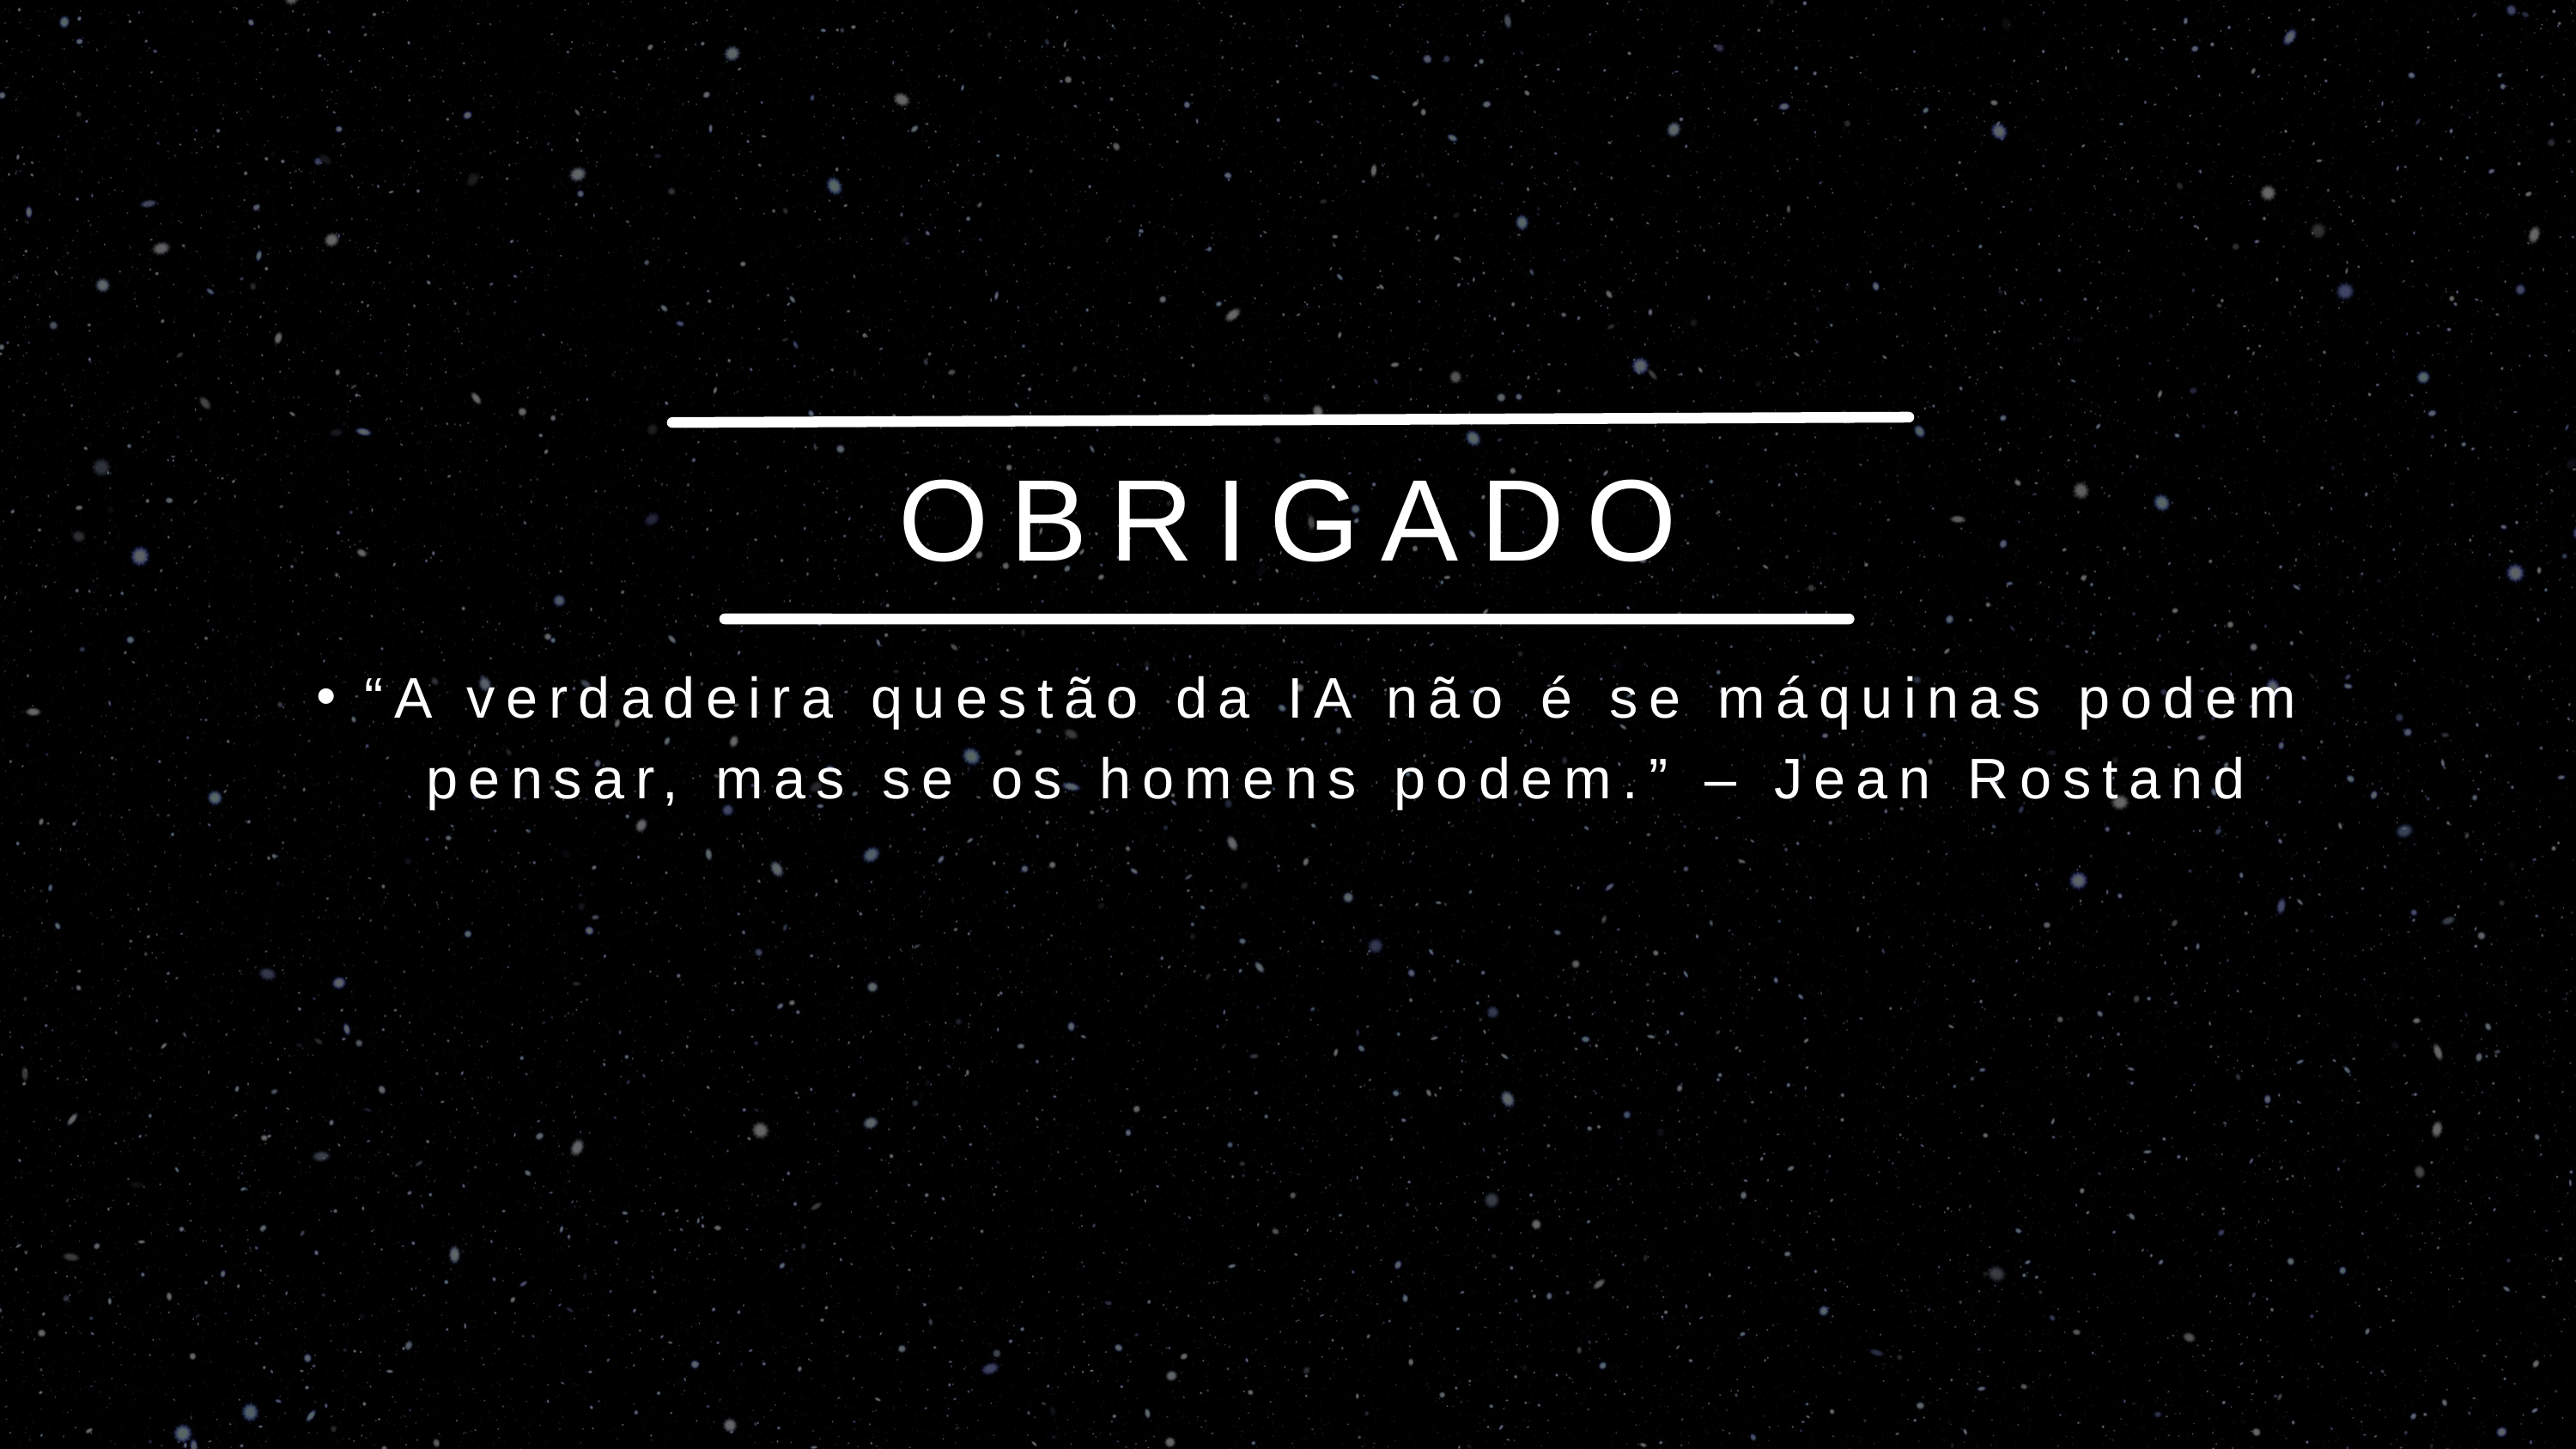

OBRIGADO

“A verdadeira questão da IA não é se máquinas podem pensar, mas se os homens podem.” – Jean Rostand